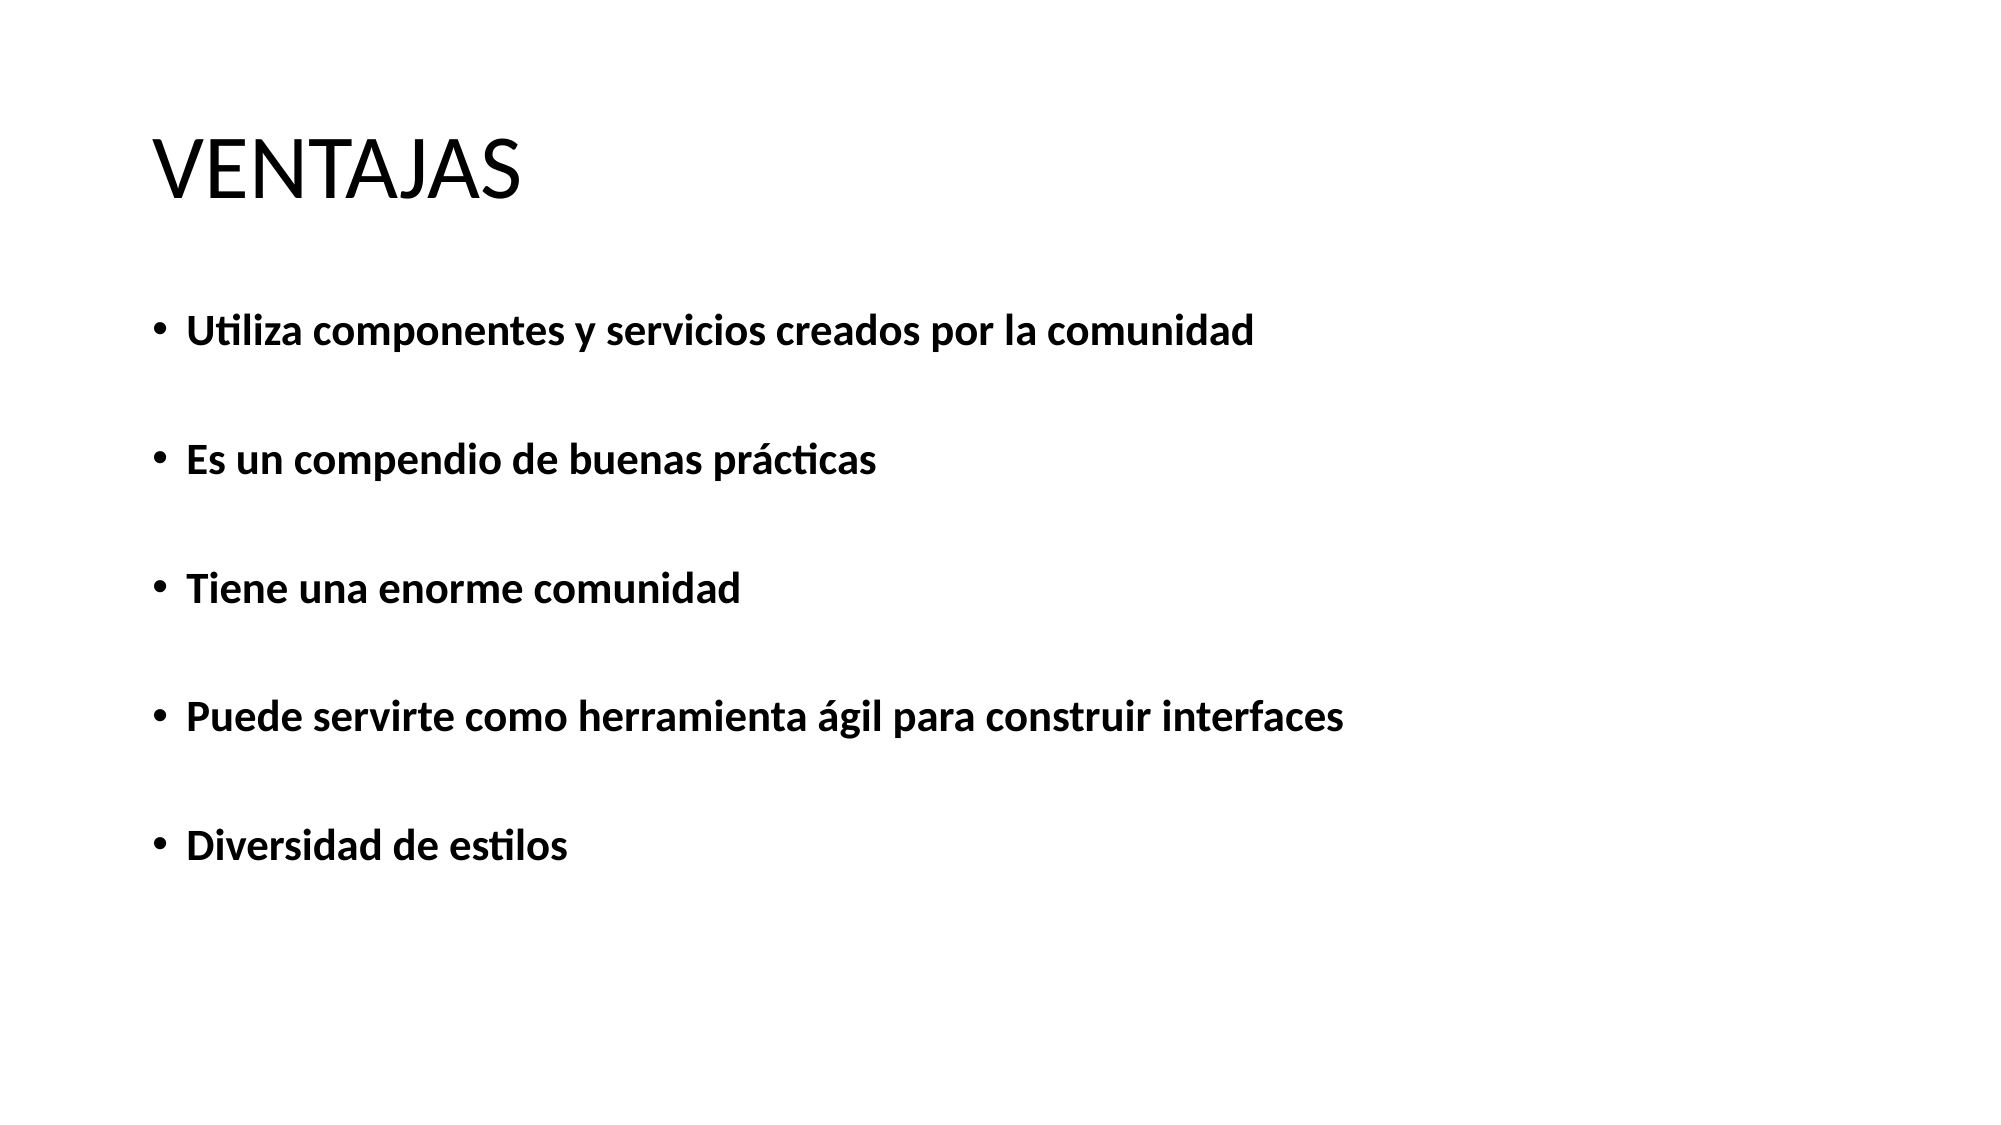

# VENTAJAS
Utiliza componentes y servicios creados por la comunidad

Es un compendio de buenas prácticas

Tiene una enorme comunidad

Puede servirte como herramienta ágil para construir interfaces

Diversidad de estilos